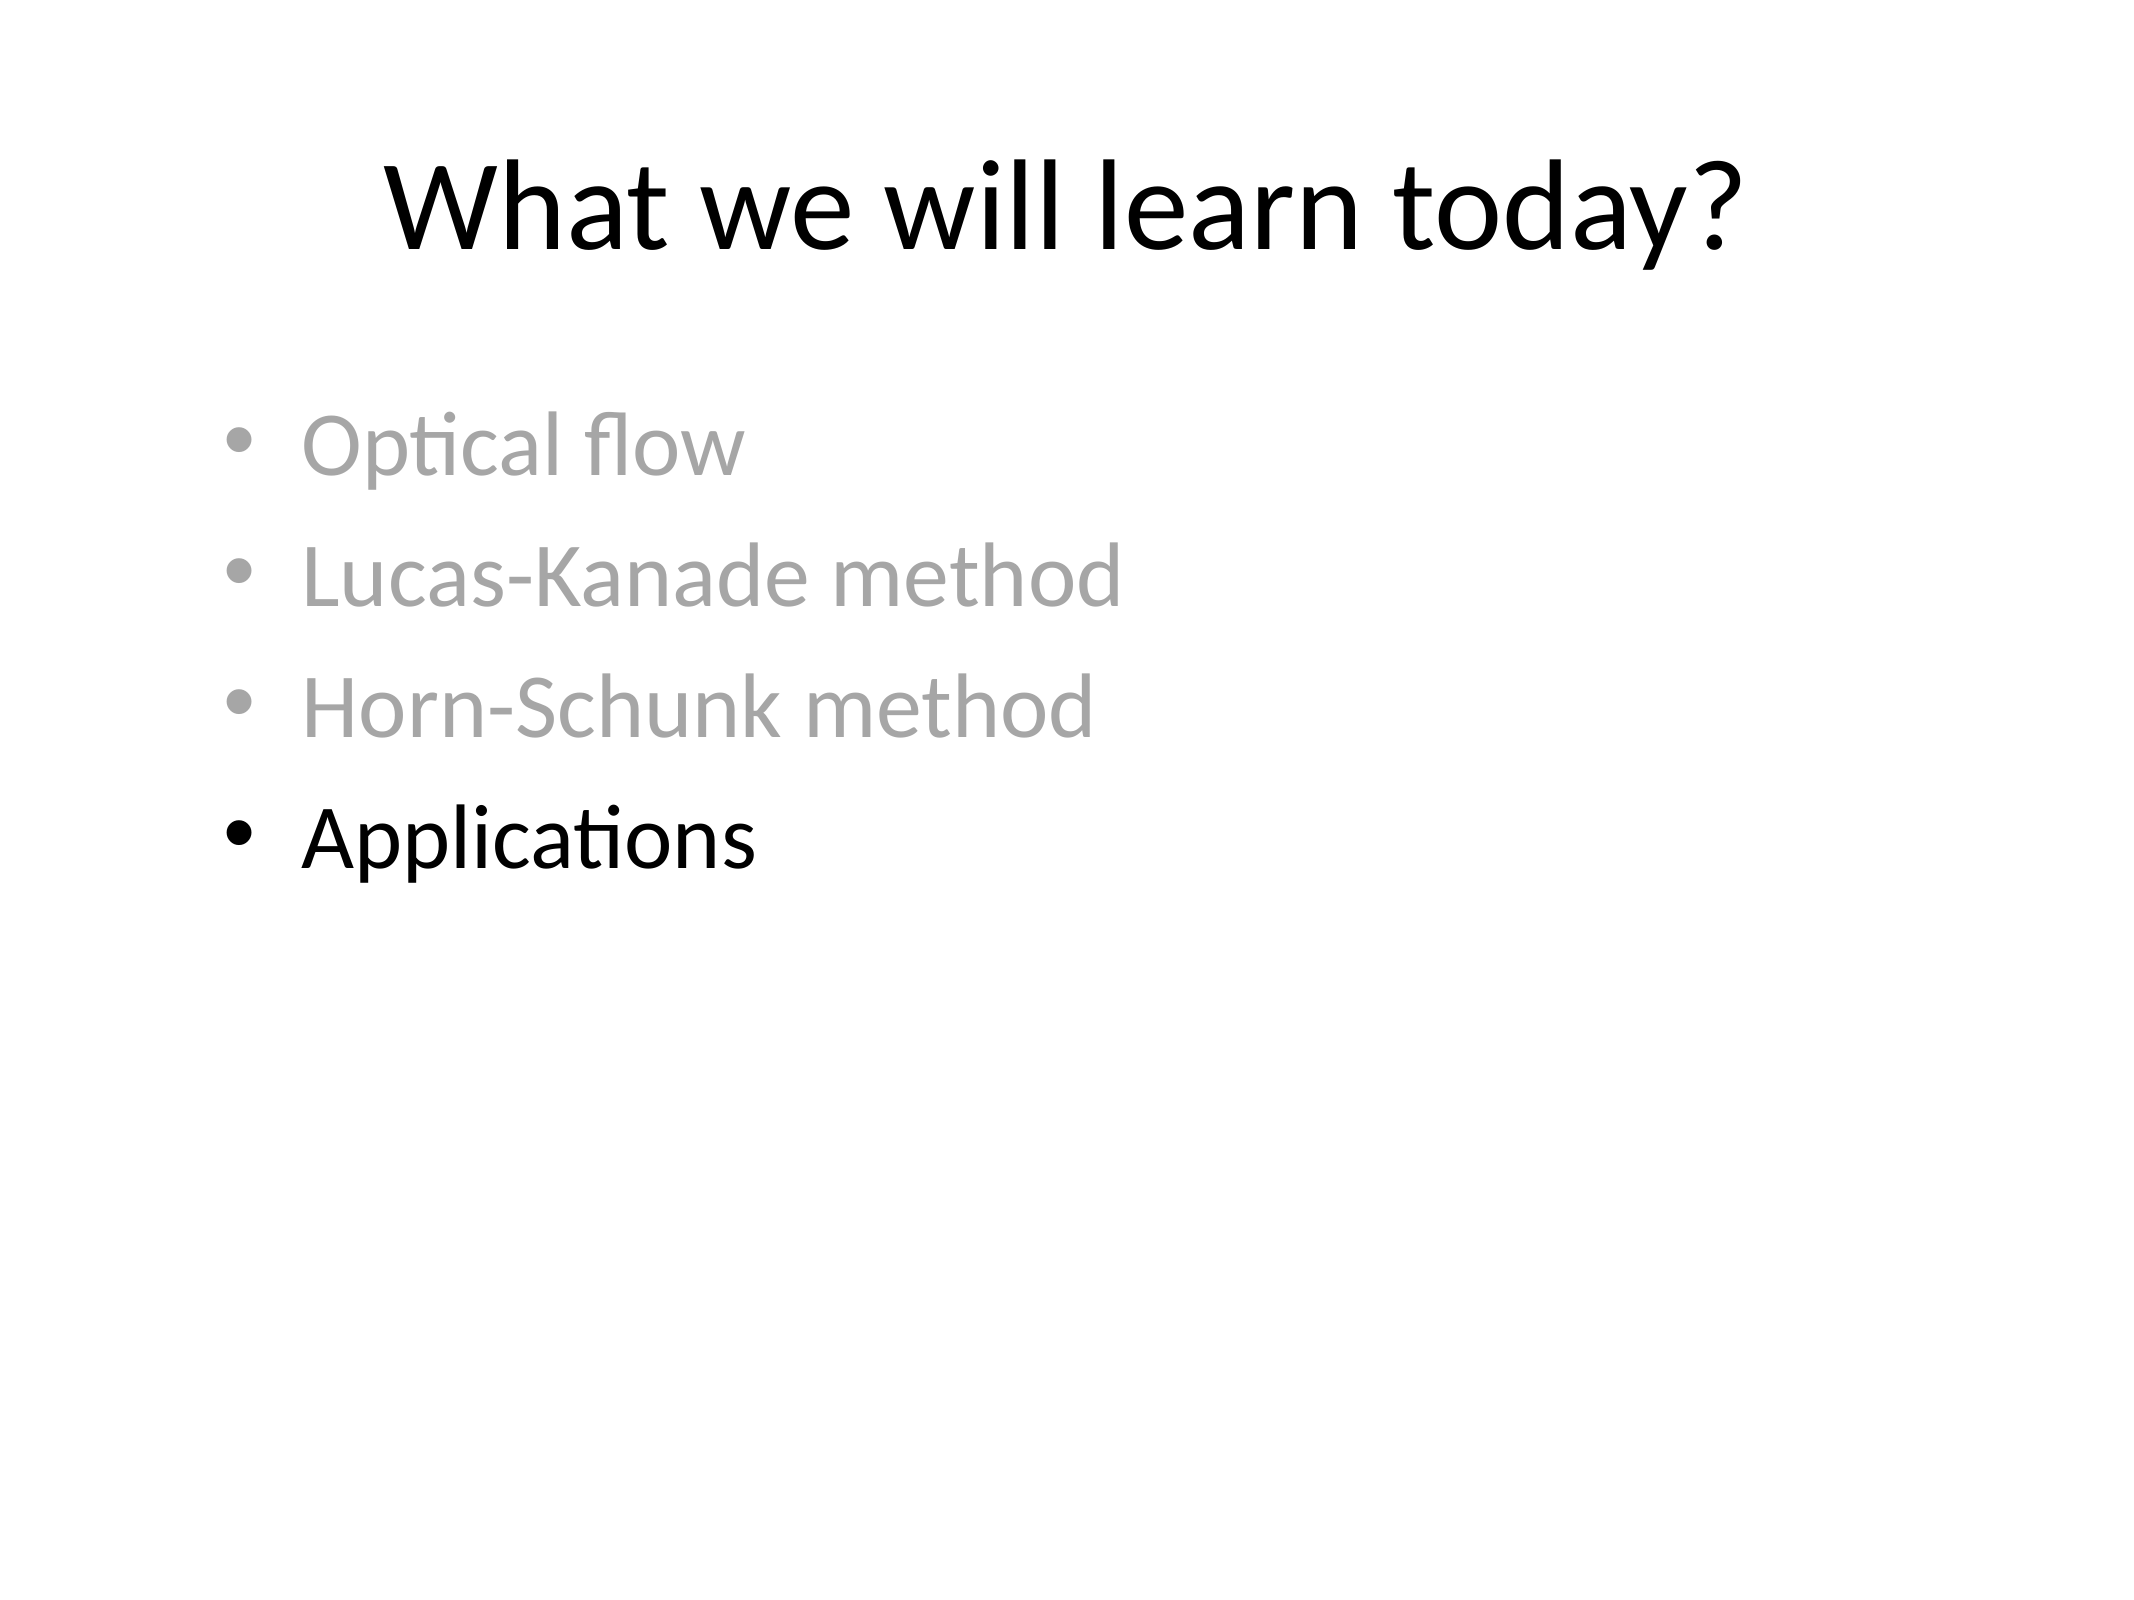

# What we will learn today?
Optical flow
Lucas-Kanade method
Horn-Schunk method
Applications
45
28-Nov-17